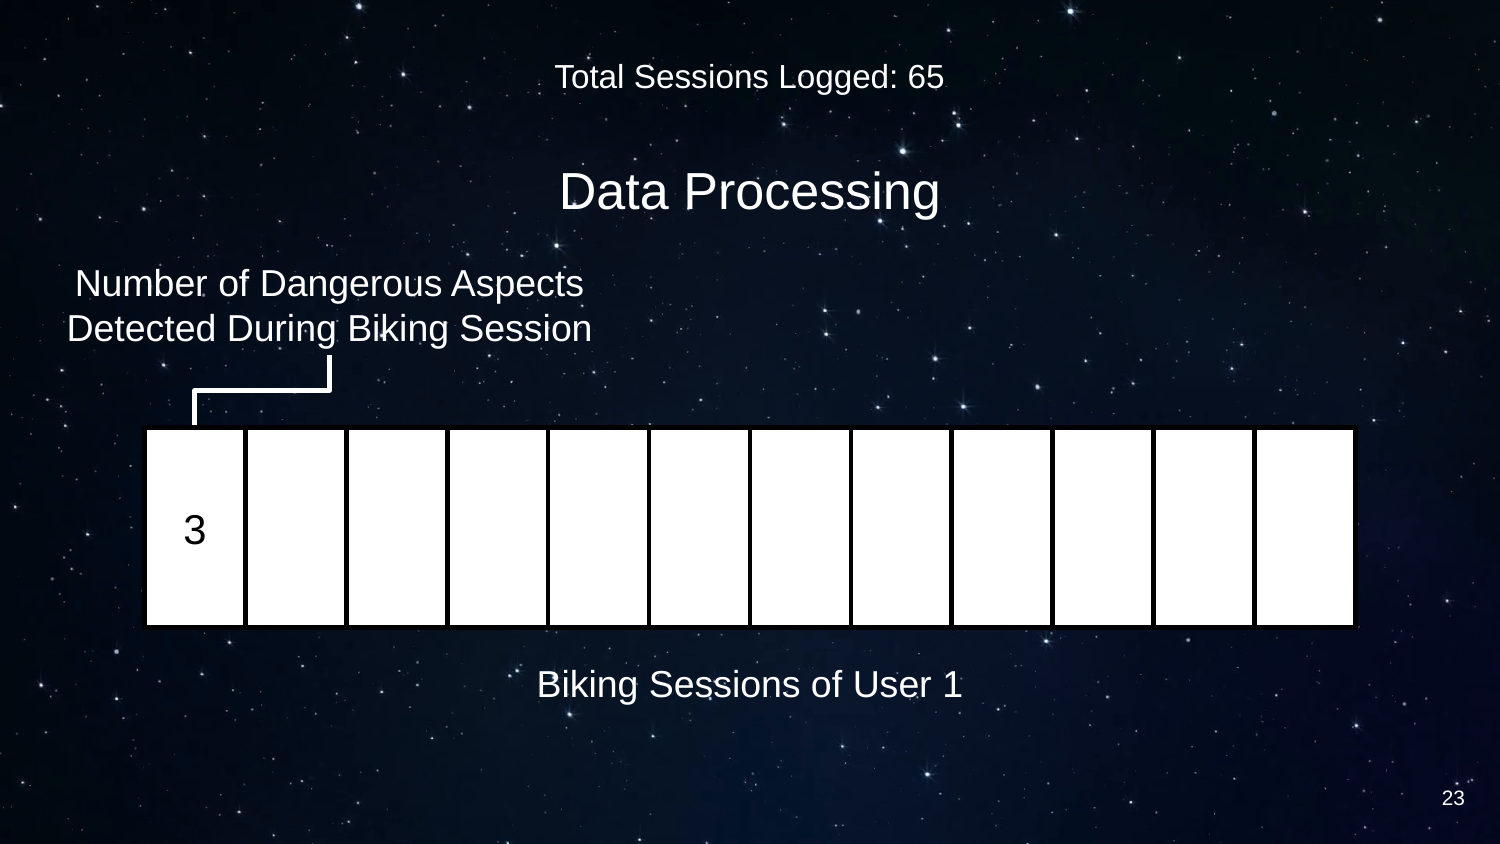

# Total Sessions Logged: 65
Data Processing
Number of Dangerous Aspects Detected During Biking Session
3

Biking Sessions of User 1
23